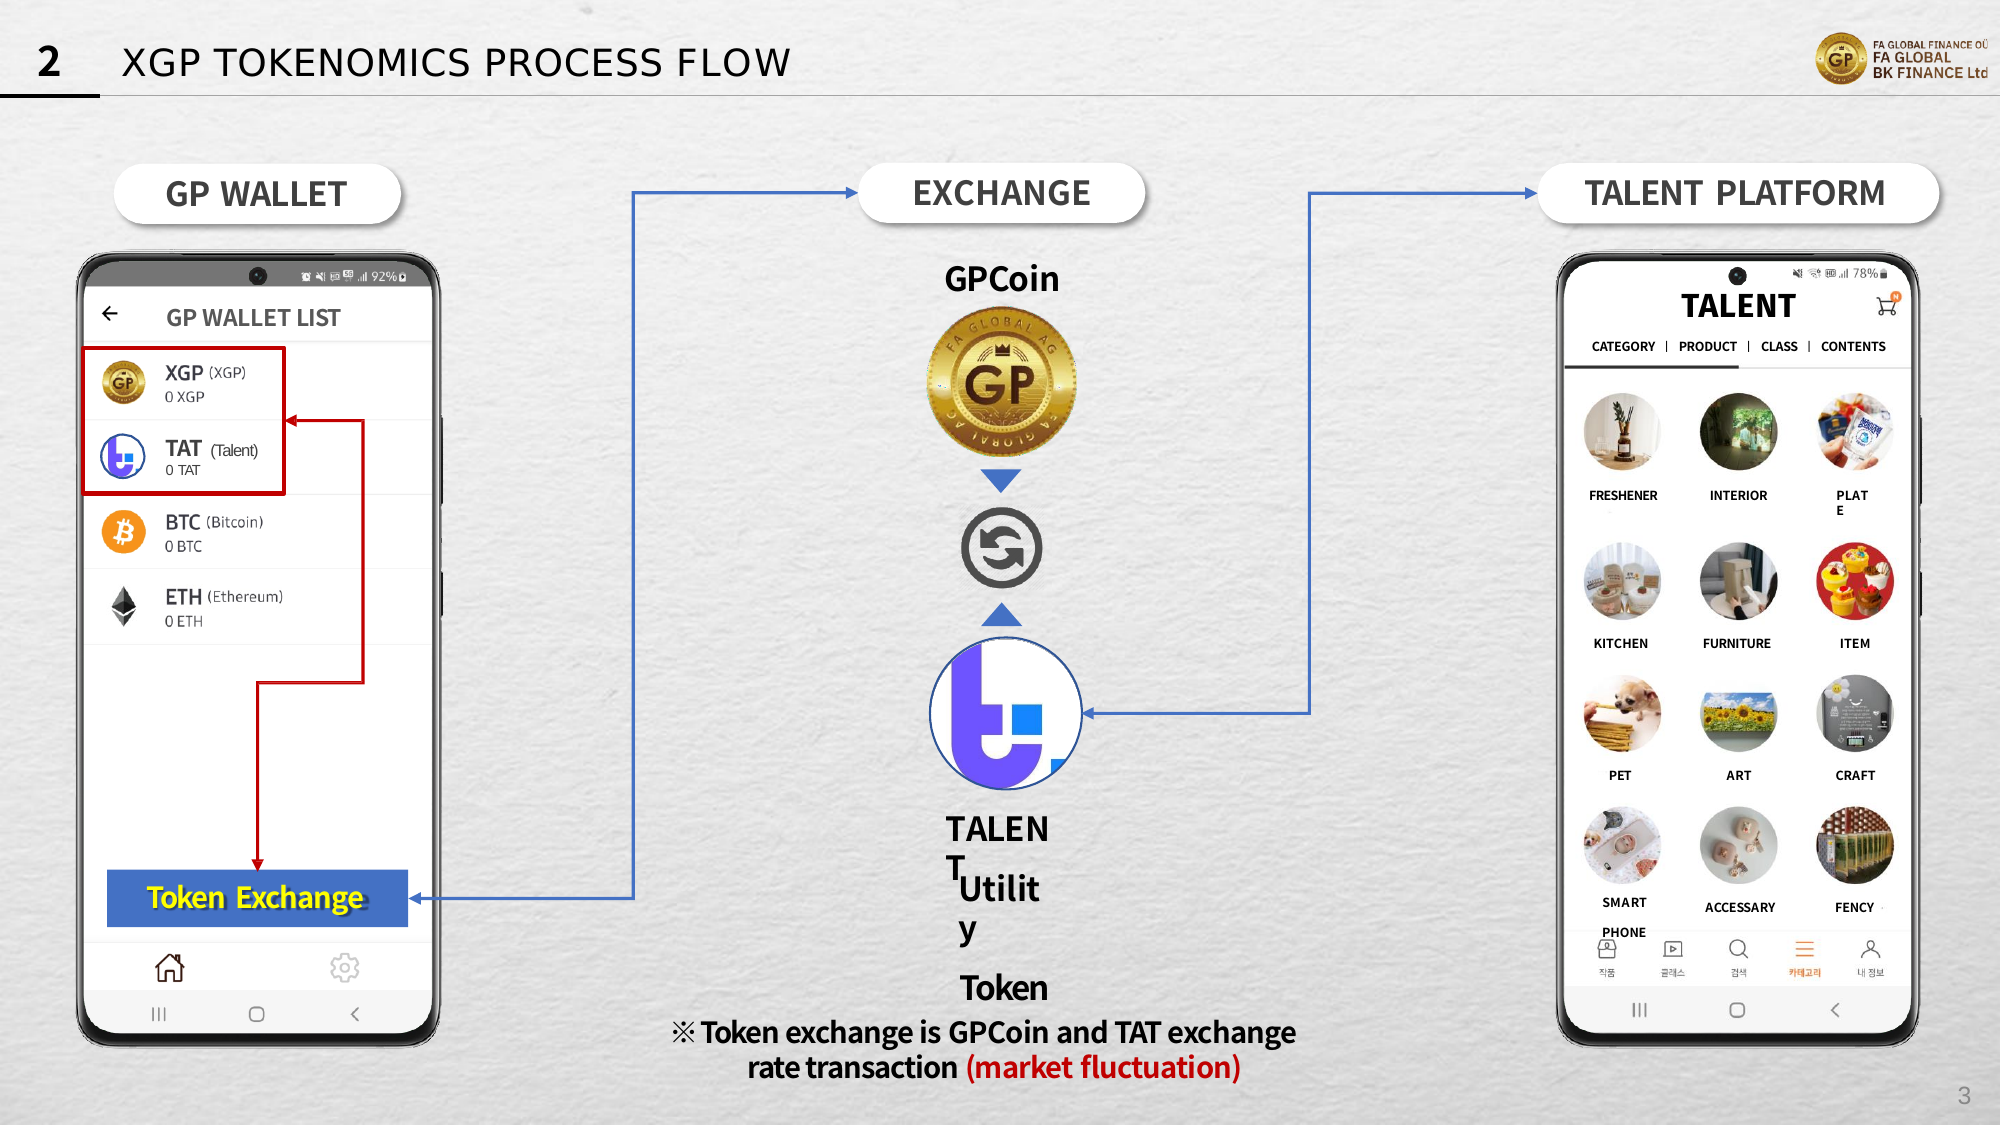

# 2	XGP TOKENOMICS PROCESS FLOW

EXCHANGE
TALENT PLATFORM
GP WALLET

GPCoin

TALENT
CATEGORY ㅣ PRODUCT ㅣ CLASS ㅣ CONTENTS
GP WALLET LIST
TAT (Talent)
0 TAT
FRESHENER
INTERIOR
PLATE
KITCHEN
FURNITURE
ITEM
PET
ART
CRAFT
TALENT
Utility
Token
Token Exchange
SMART  PHONE
FENCY
ACCESSARY
※ Token exchange is GPCoin and TAT exchange  rate transaction (market fluctuation)
3